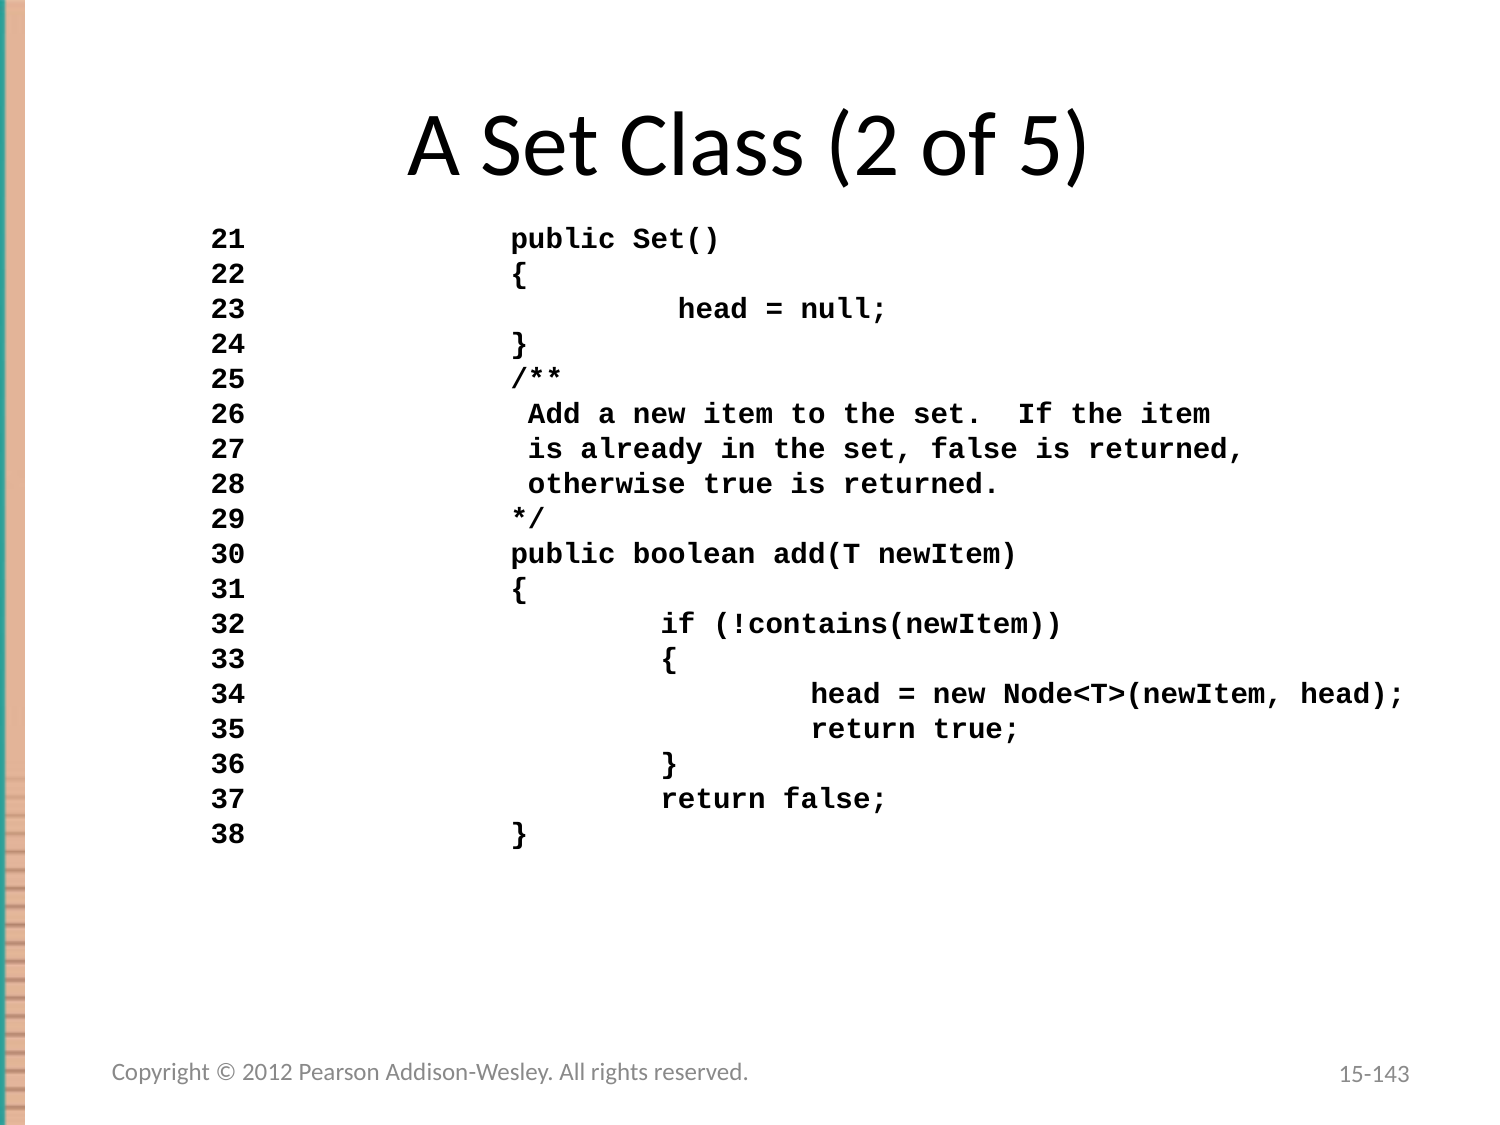

# A Set Class (2 of 5)
	21		public Set()
	22		{
	23			 head = null;
	24		}
	25		/**
	26		 Add a new item to the set.  If the item
	27		 is already in the set, false is returned,
	28		 otherwise true is returned.
	29		*/
	30		public boolean add(T newItem)
	31		{
	32			if (!contains(newItem))
	33			{
	34				head = new Node<T>(newItem, head);
	35				return true;
	36			}
	37			return false;
	38		}

Copyright © 2012 Pearson Addison-Wesley. All rights reserved.
15-143